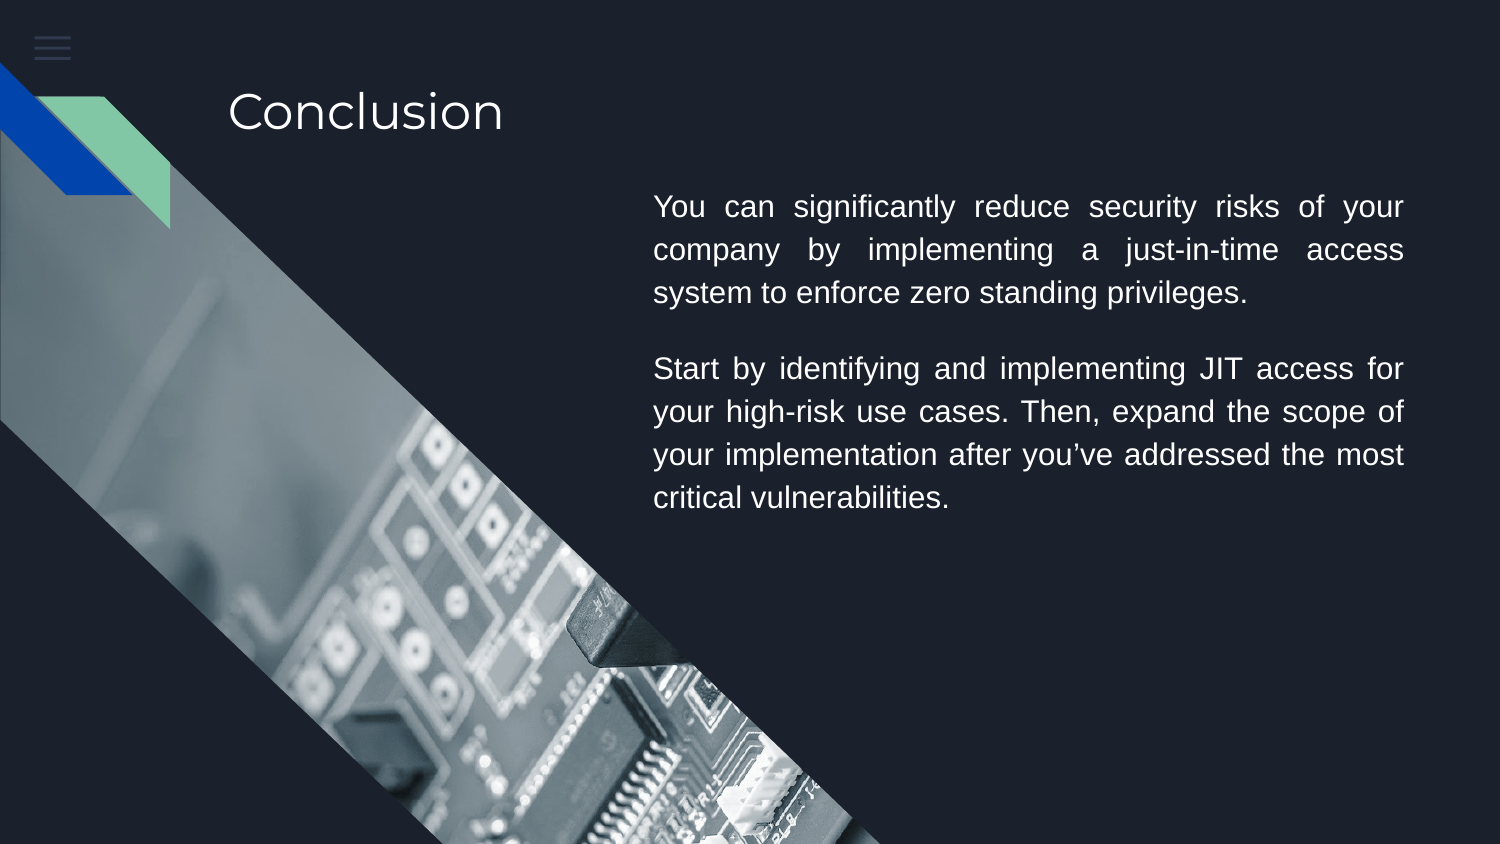

# Conclusion
You can significantly reduce security risks of your company by implementing a just-in-time access system to enforce zero standing privileges.
Start by identifying and implementing JIT access for your high-risk use cases. Then, expand the scope of your implementation after you’ve addressed the most critical vulnerabilities.